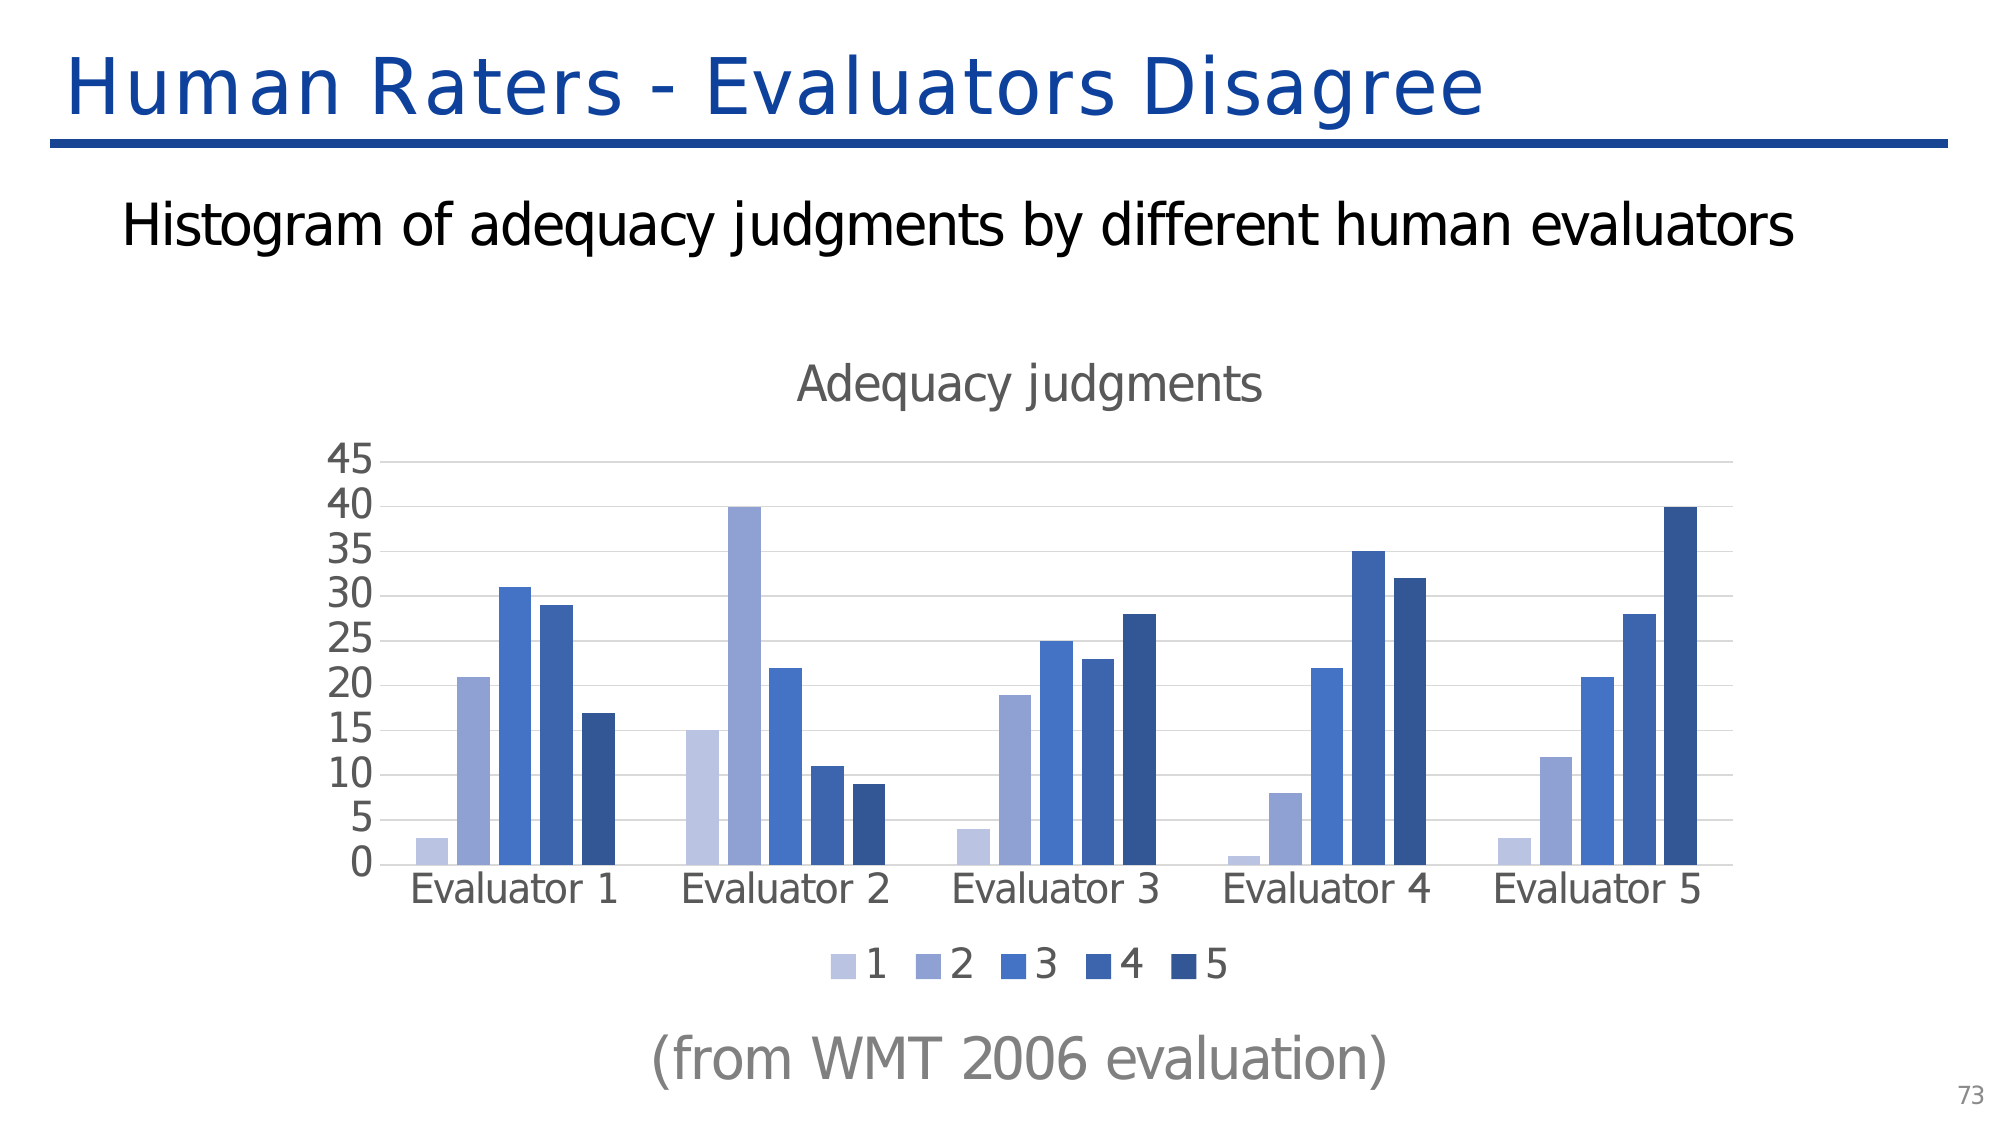

# Human Raters - Evaluators Disagree
Histogram of adequacy judgments by different human evaluators

### Chart: Adequacy judgments

| Category | 1 | 2 | 3 | 4 | 5 |
|---|---|---|---|---|---|
| Evaluator 1 | 3.0 | 21.0 | 31.0 | 29.0 | 17.0 |
| Evaluator 2 | 15.0 | 40.0 | 22.0 | 11.0 | 9.0 |
| Evaluator 3 | 4.0 | 19.0 | 25.0 | 23.0 | 28.0 |
| Evaluator 4 | 1.0 | 8.0 | 22.0 | 35.0 | 32.0 |
| Evaluator 5 | 3.0 | 12.0 | 21.0 | 28.0 | 40.0 |
(from WMT 2006 evaluation)
73